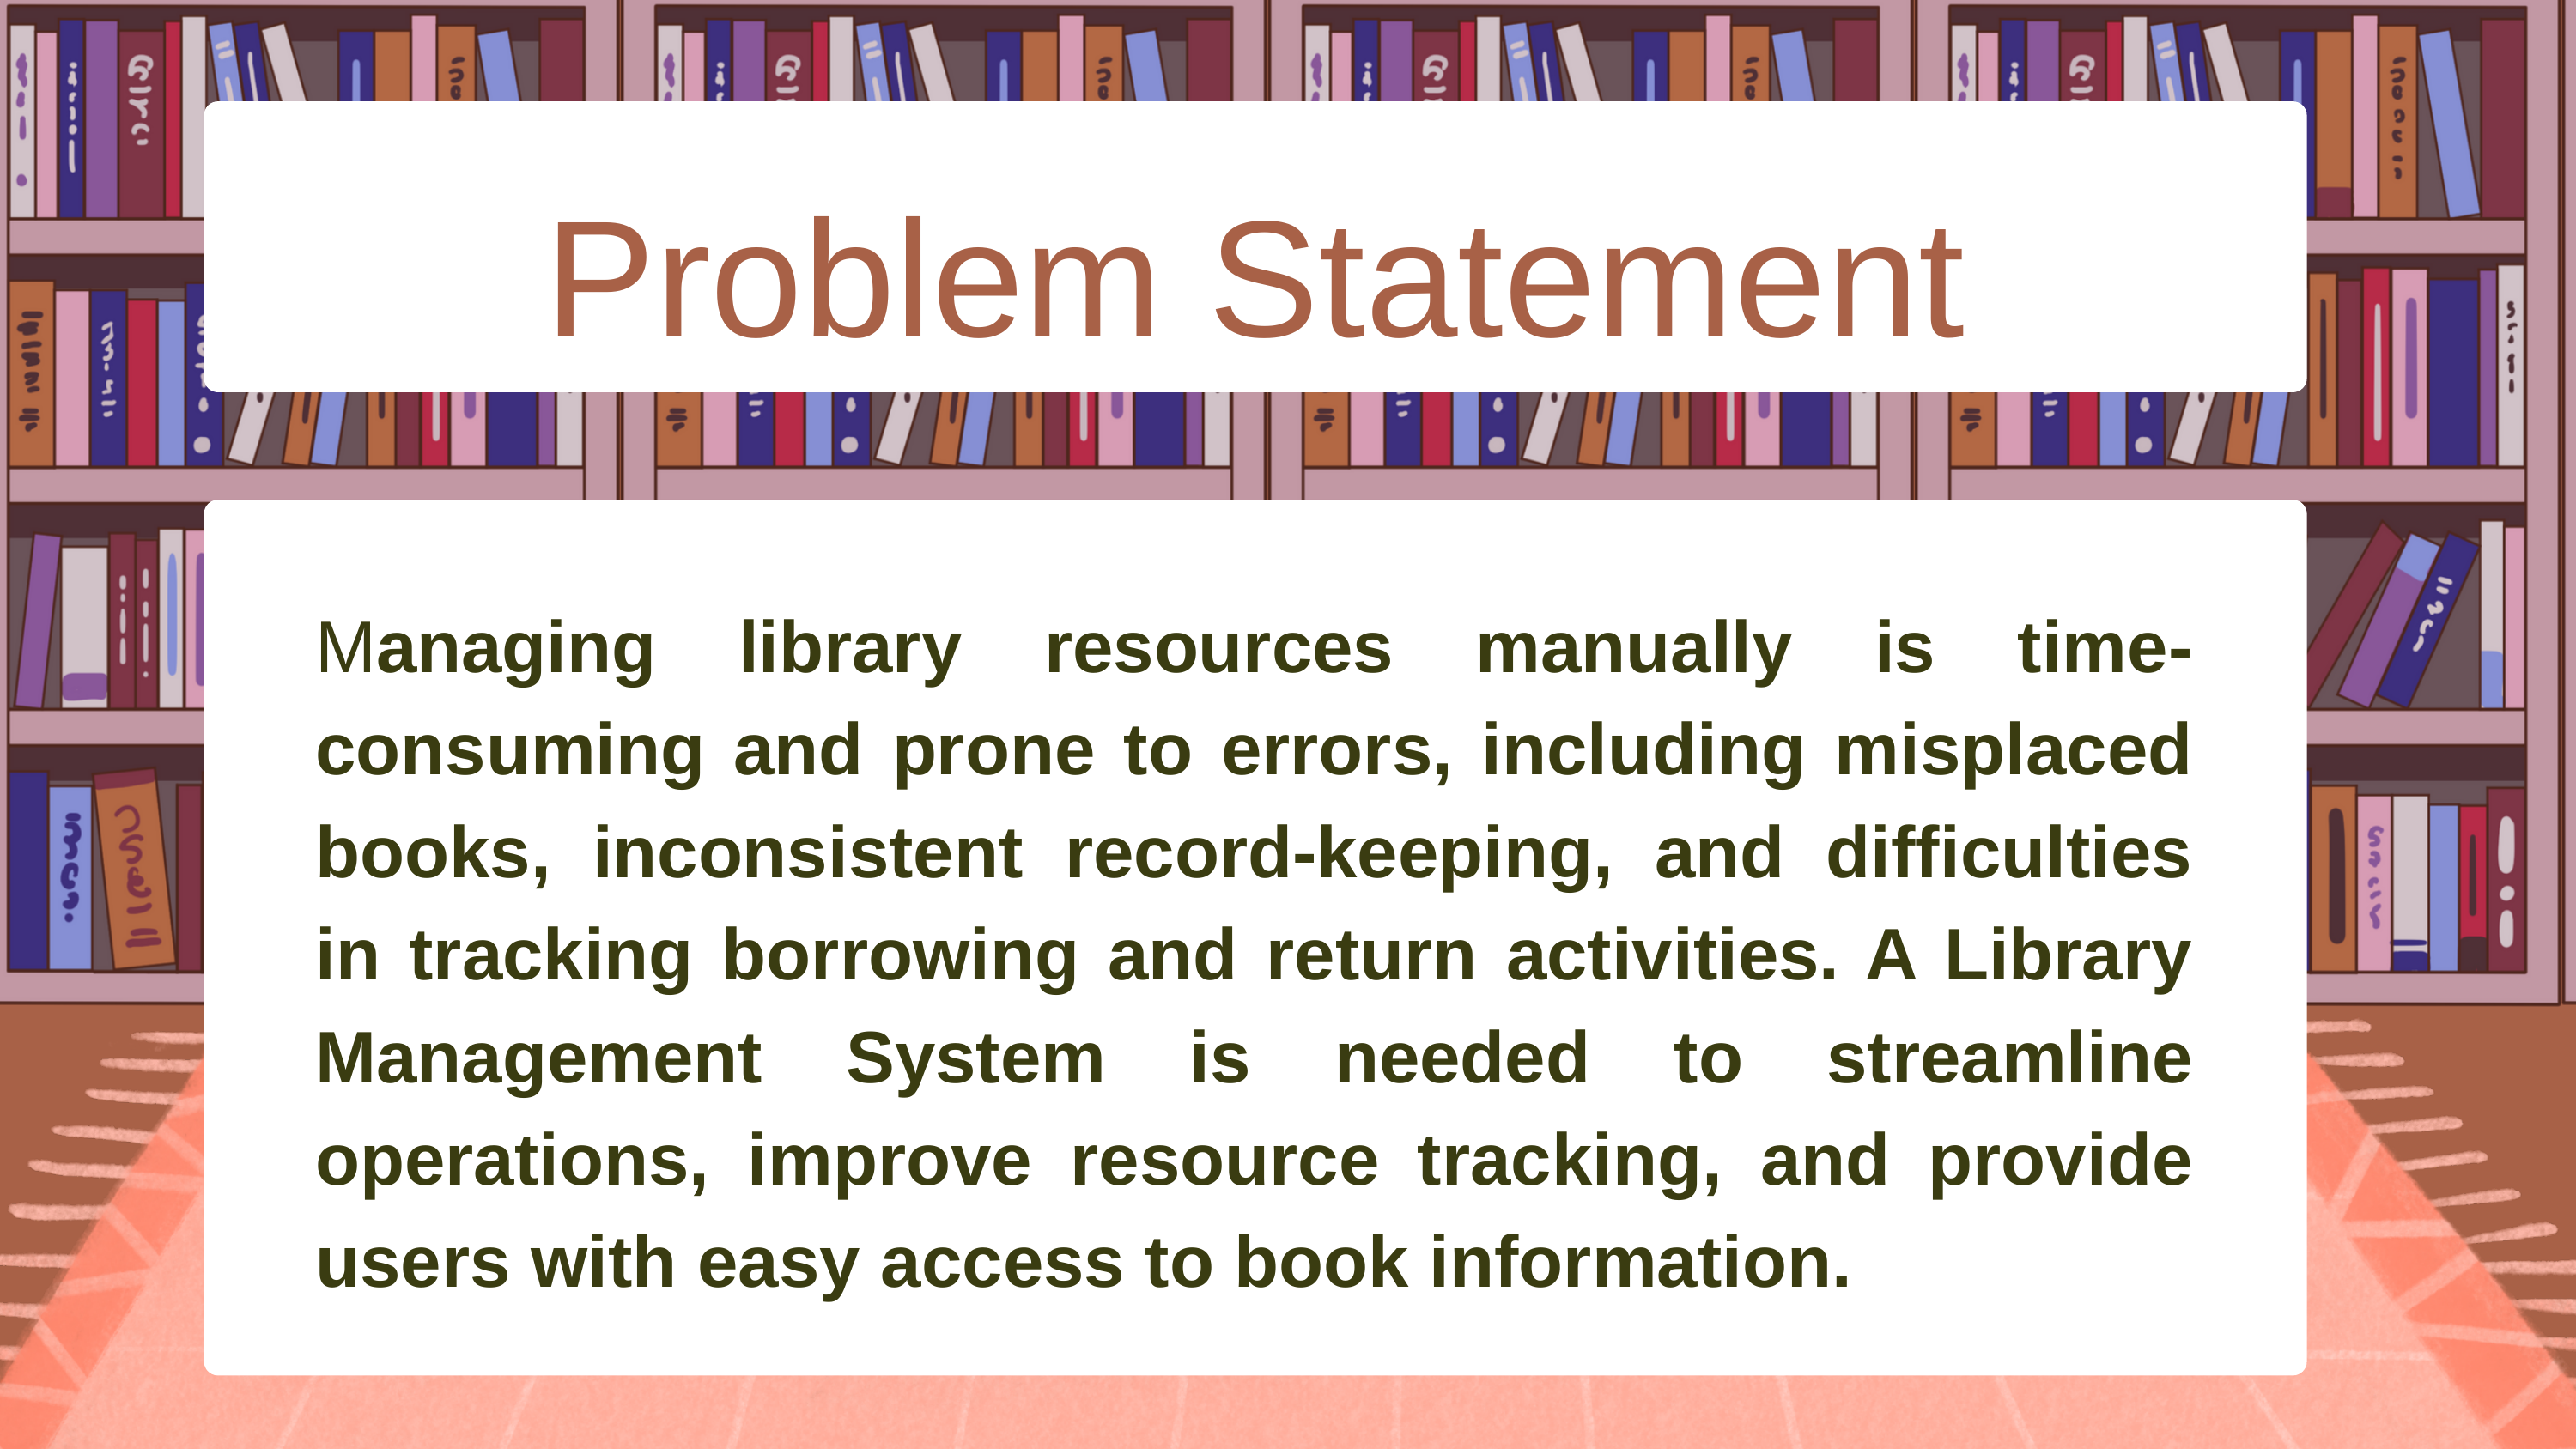

Problem Statement
Managing library resources manually is time-consuming and prone to errors, including misplaced books, inconsistent record-keeping, and difficulties in tracking borrowing and return activities. A Library Management System is needed to streamline operations, improve resource tracking, and provide users with easy access to book information.